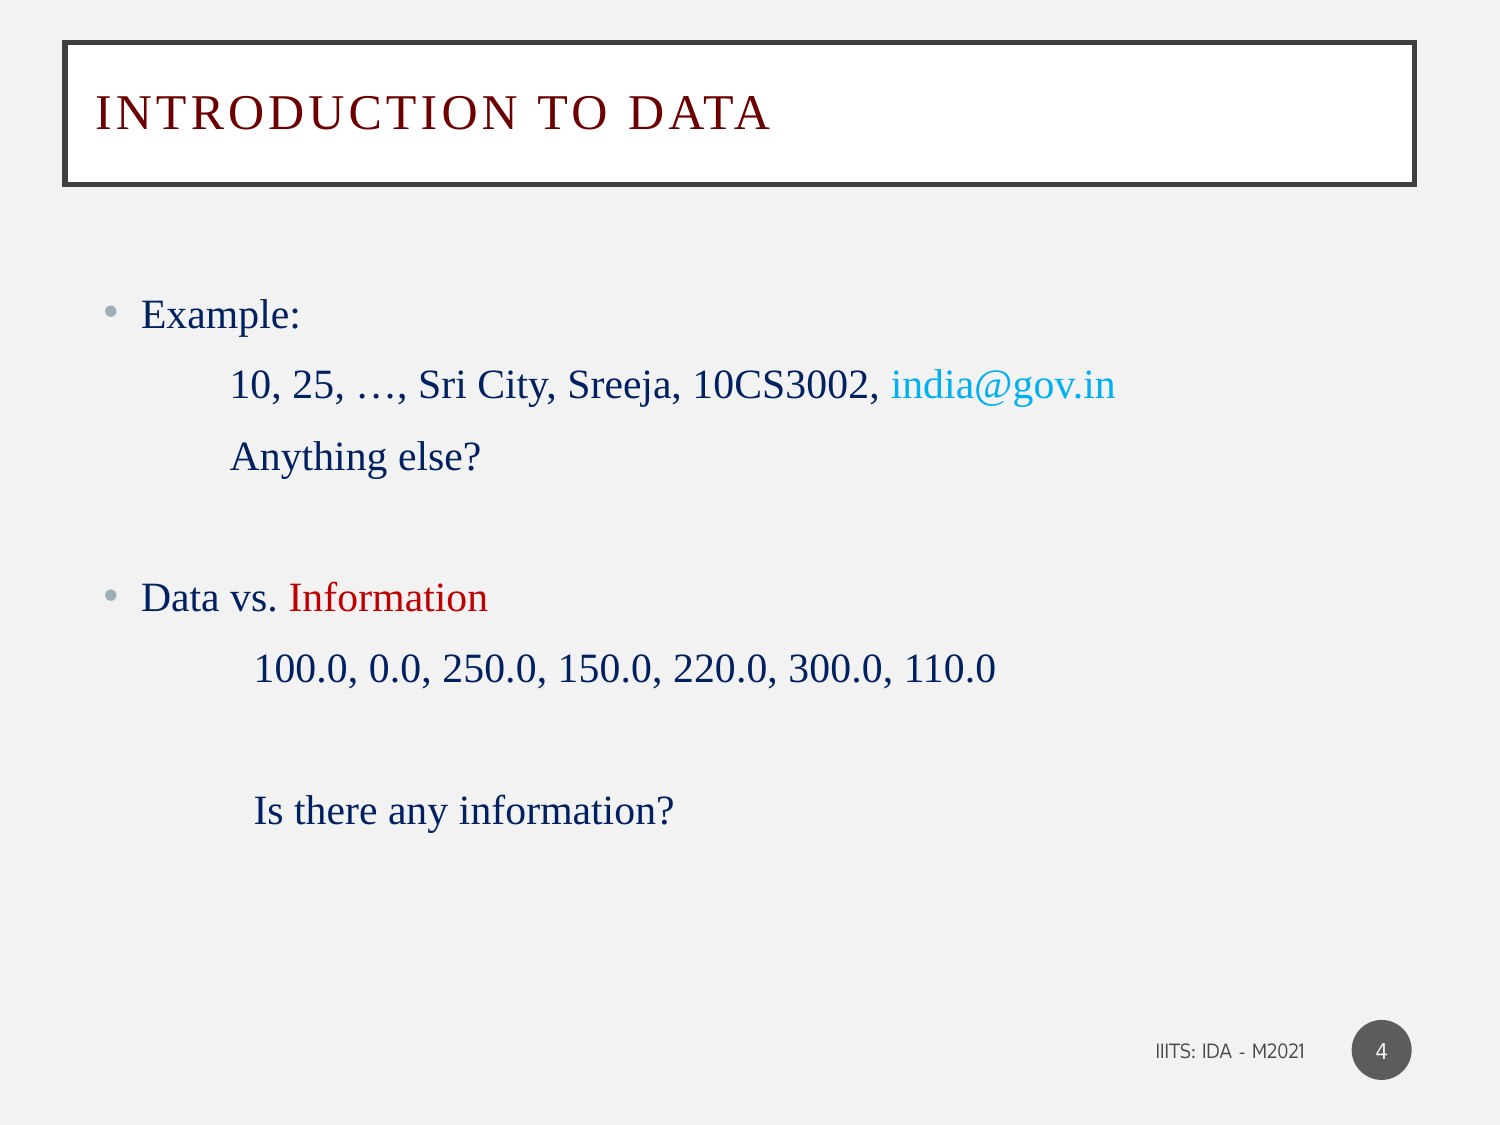

# Introduction to data
Example:
            10, 25, …, Sri City, Sreeja, 10CS3002, india@gov.in
            Anything else?

Data vs. Information
	100.0, 0.0, 250.0, 150.0, 220.0, 300.0, 110.0

	Is there any information?
4
IIITS: IDA - M2021